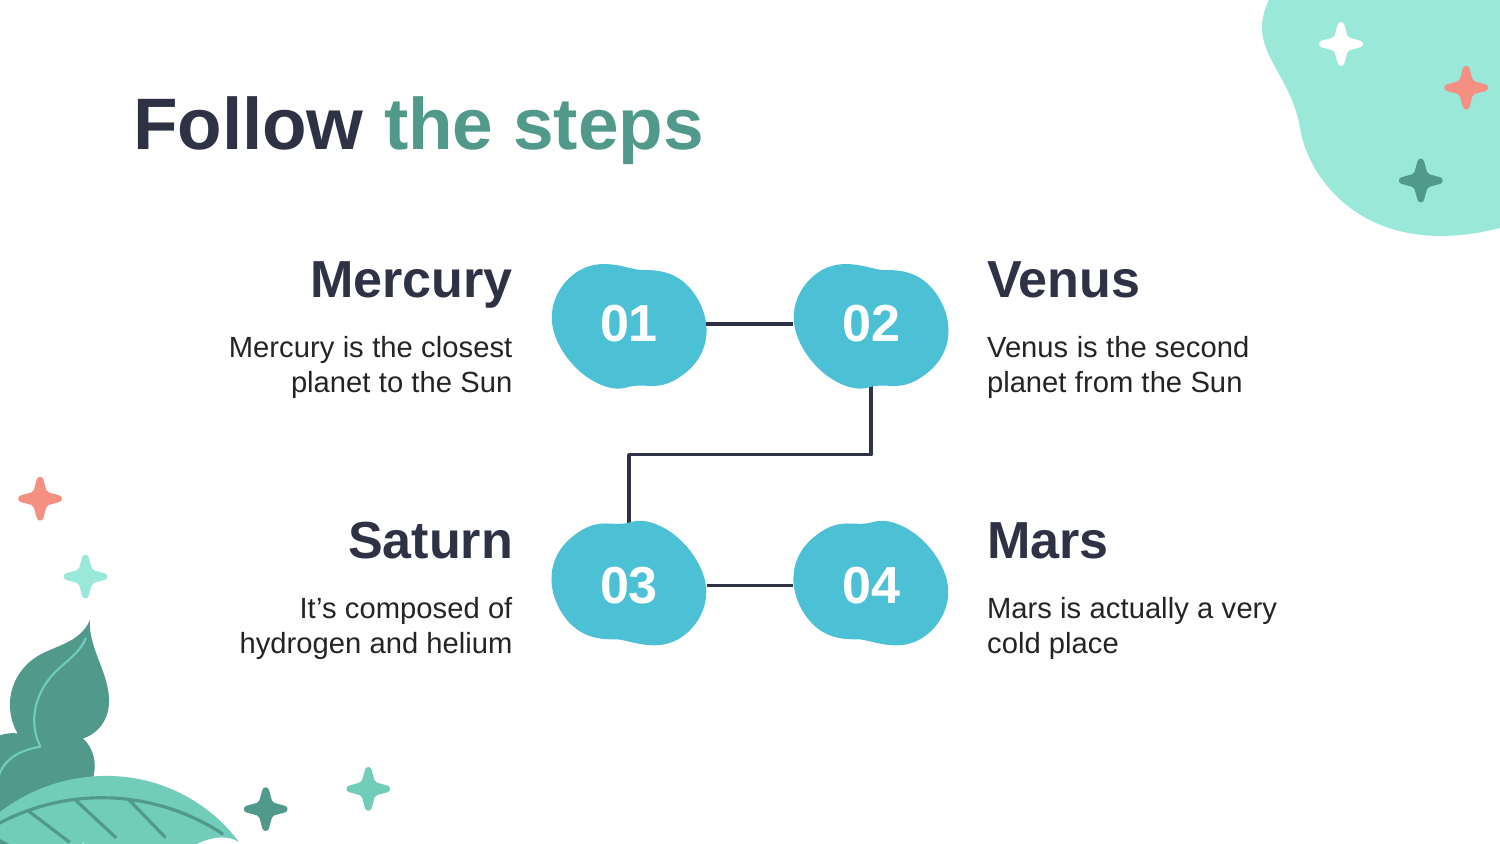

# Follow the steps
Mercury
Venus

01
02
Mercury is the closest planet to the Sun
Venus is the second planet from the Sun
Saturn
Mars

03
04
It’s composed of hydrogen and helium
Mars is actually a very cold place